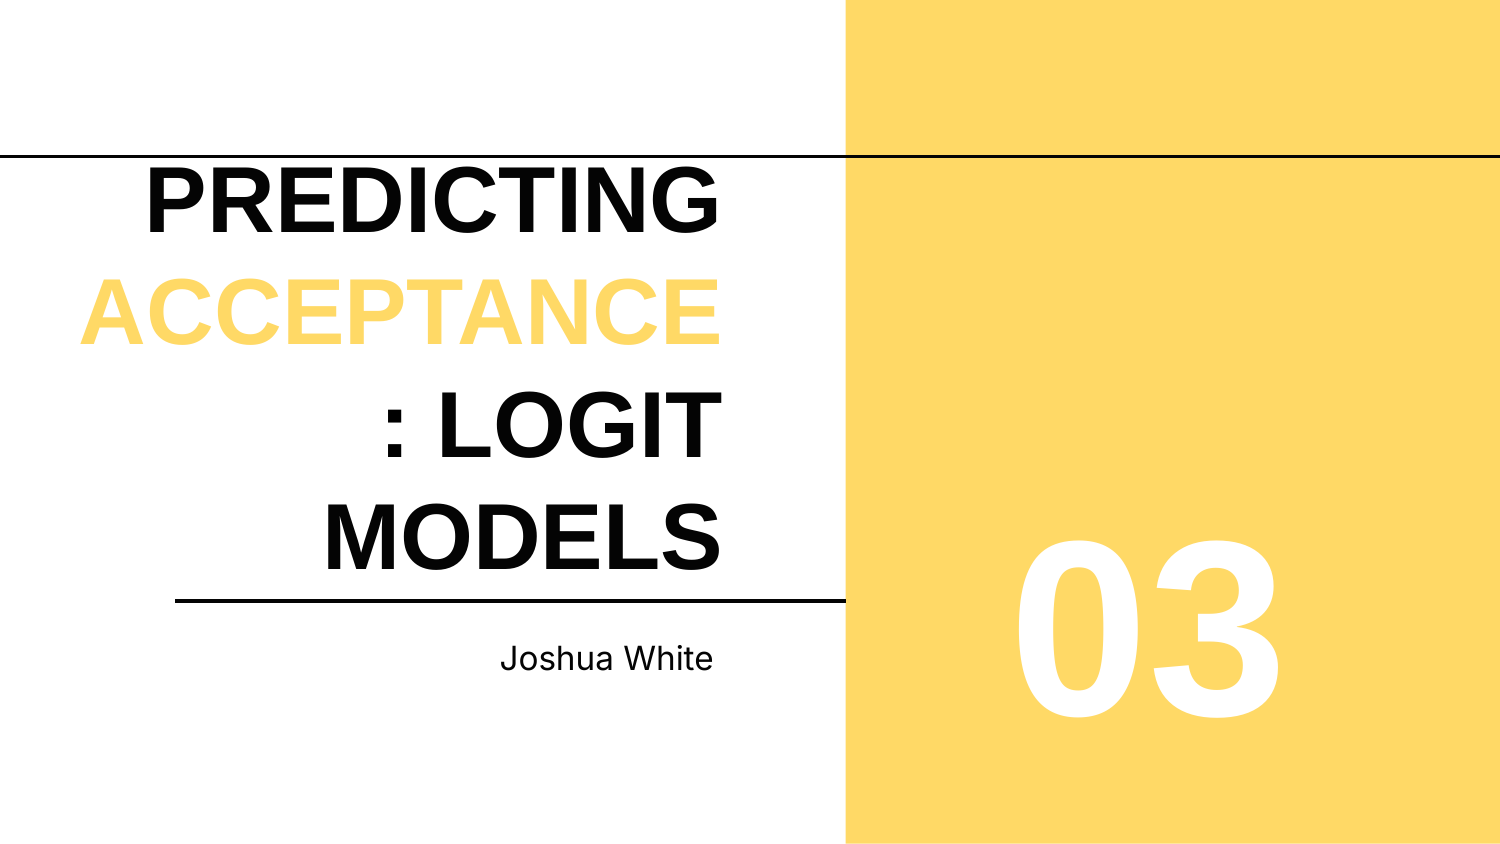

# PREDICTING ACCEPTANCE: LOGIT MODELS
Joshua White
03